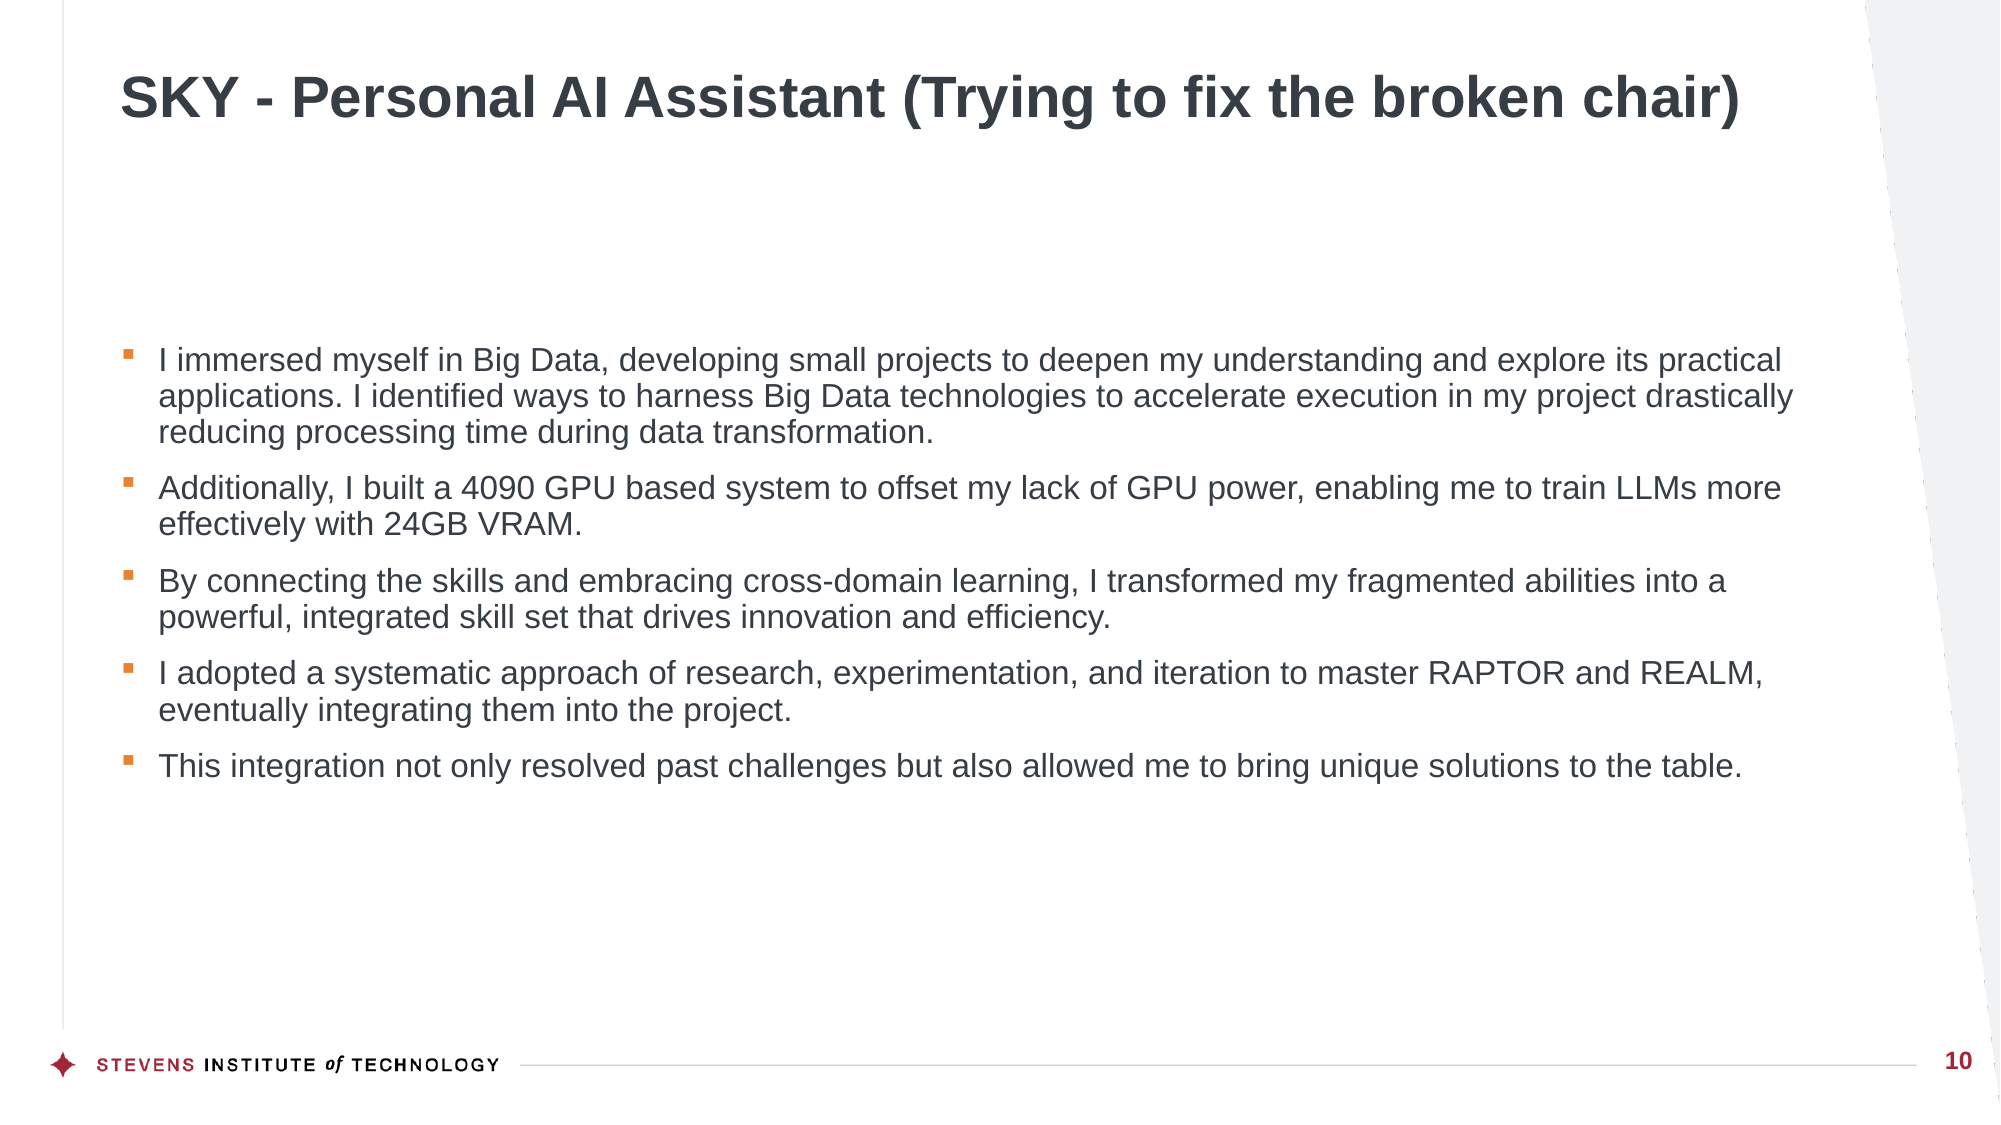

# SKY - Personal AI Assistant (Trying to fix the broken chair)

I immersed myself in Big Data, developing small projects to deepen my understanding and explore its practical applications. I identified ways to harness Big Data technologies to accelerate execution in my project drastically reducing processing time during data transformation.
Additionally, I built a 4090 GPU based system to offset my lack of GPU power, enabling me to train LLMs more effectively with 24GB VRAM.
By connecting the skills and embracing cross-domain learning, I transformed my fragmented abilities into a powerful, integrated skill set that drives innovation and efficiency.
I adopted a systematic approach of research, experimentation, and iteration to master RAPTOR and REALM, eventually integrating them into the project.
This integration not only resolved past challenges but also allowed me to bring unique solutions to the table.
10